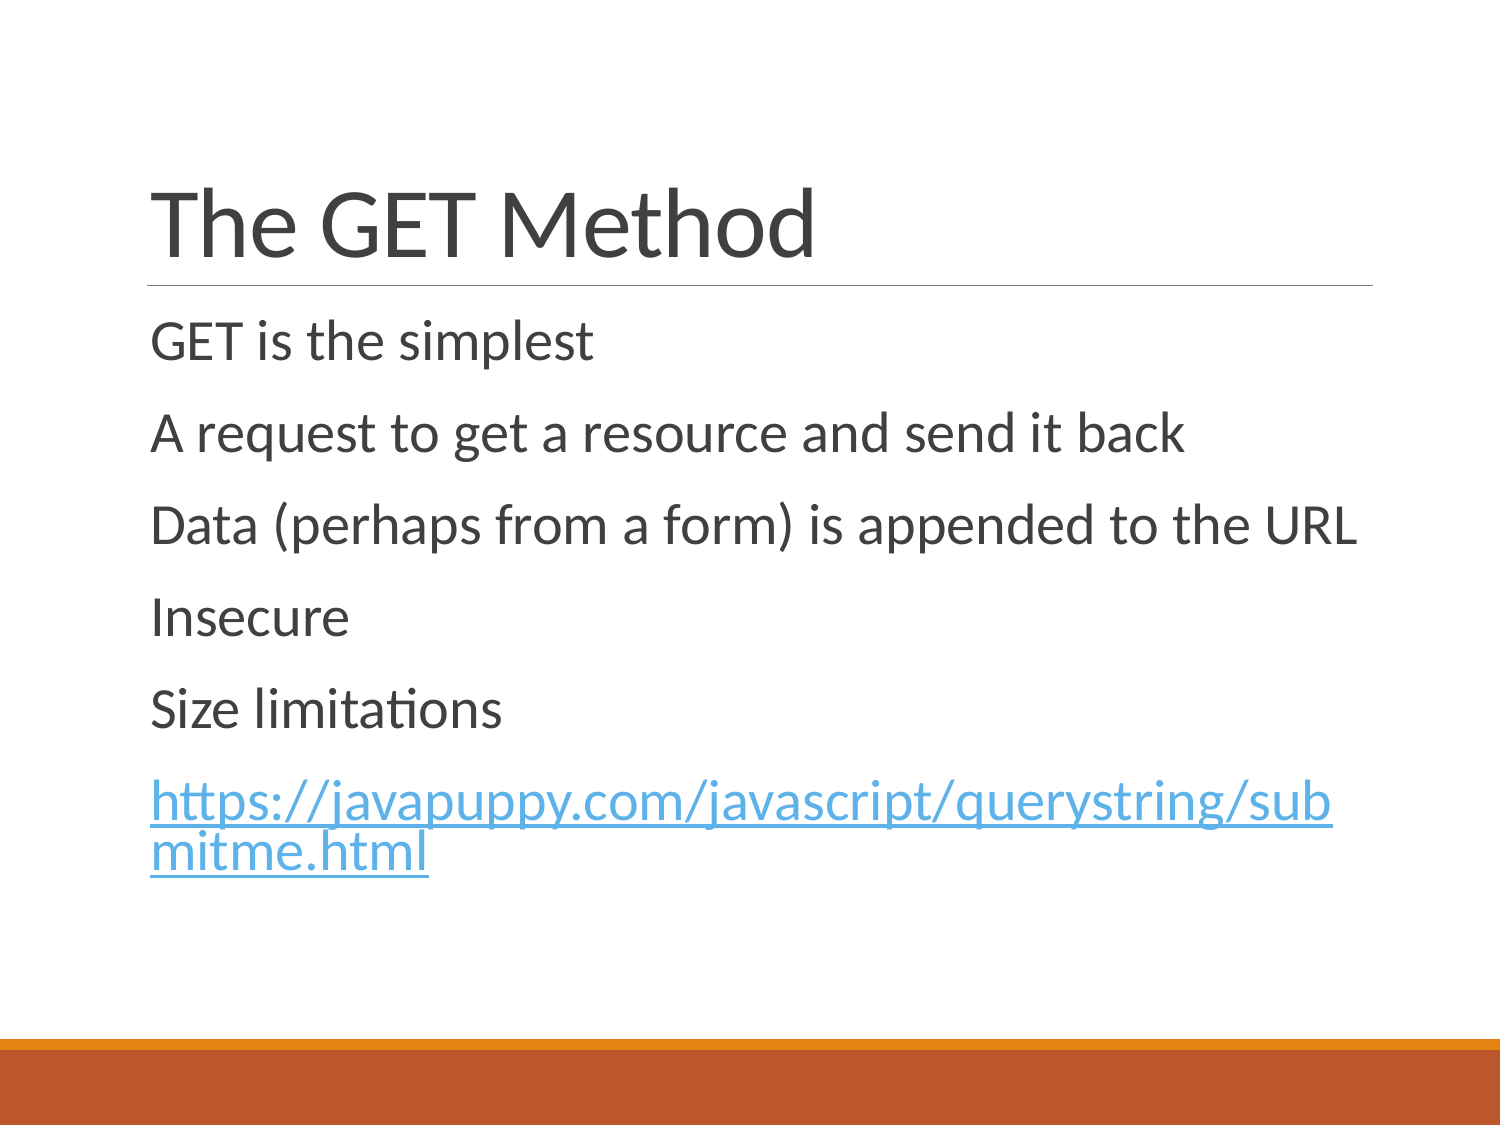

# The GET Method
GET is the simplest
A request to get a resource and send it back
Data (perhaps from a form) is appended to the URL
Insecure
Size limitations
https://javapuppy.com/javascript/querystring/submitme.html